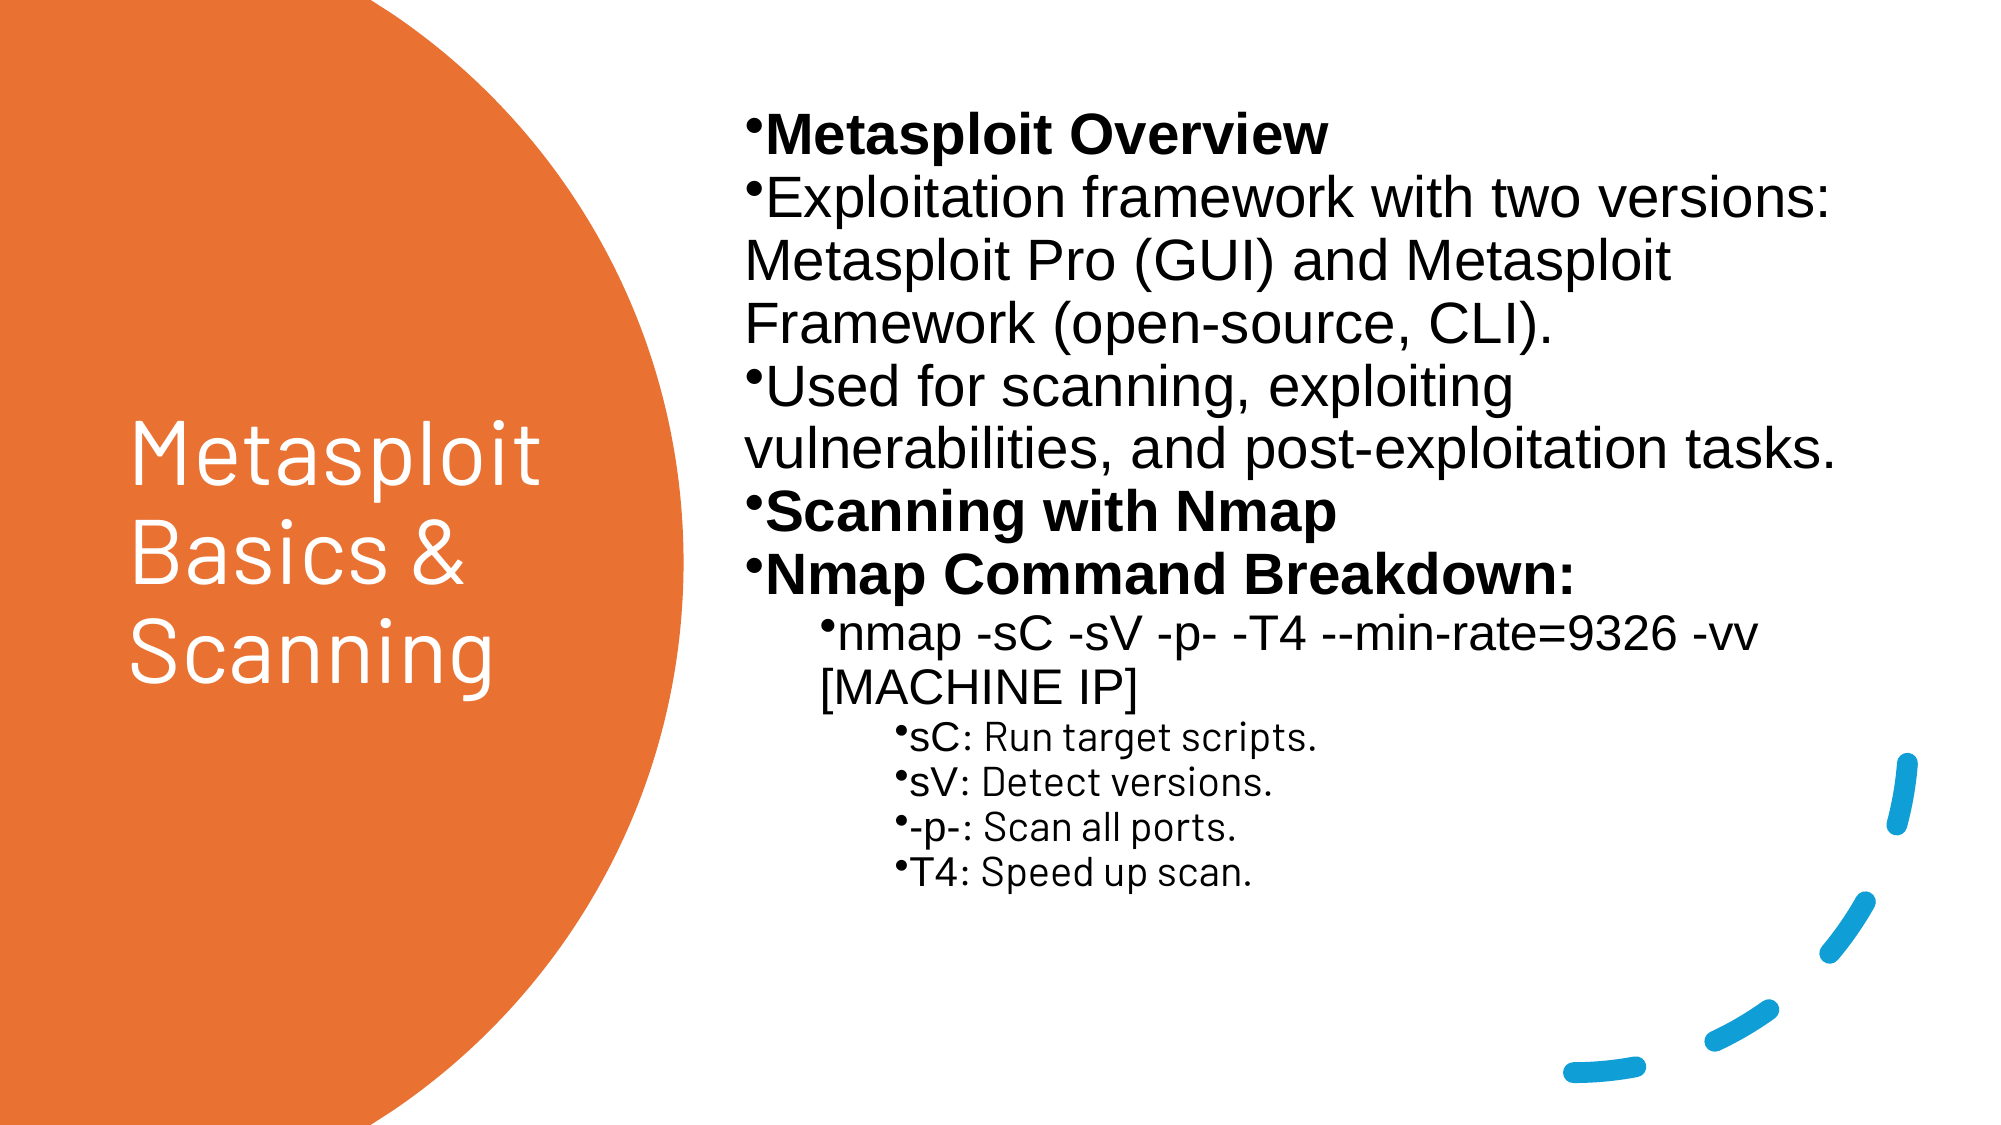

Metasploit Overview
Exploitation framework with two versions: Metasploit Pro (GUI) and Metasploit Framework (open-source, CLI).
Used for scanning, exploiting vulnerabilities, and post-exploitation tasks.
Scanning with Nmap
Nmap Command Breakdown:
nmap -sC -sV -p- -T4 --min-rate=9326 -vv [MACHINE IP]
sC: Run target scripts.
sV: Detect versions.
-p-: Scan all ports.
T4: Speed up scan.

# Metasploit Basics & Scanning